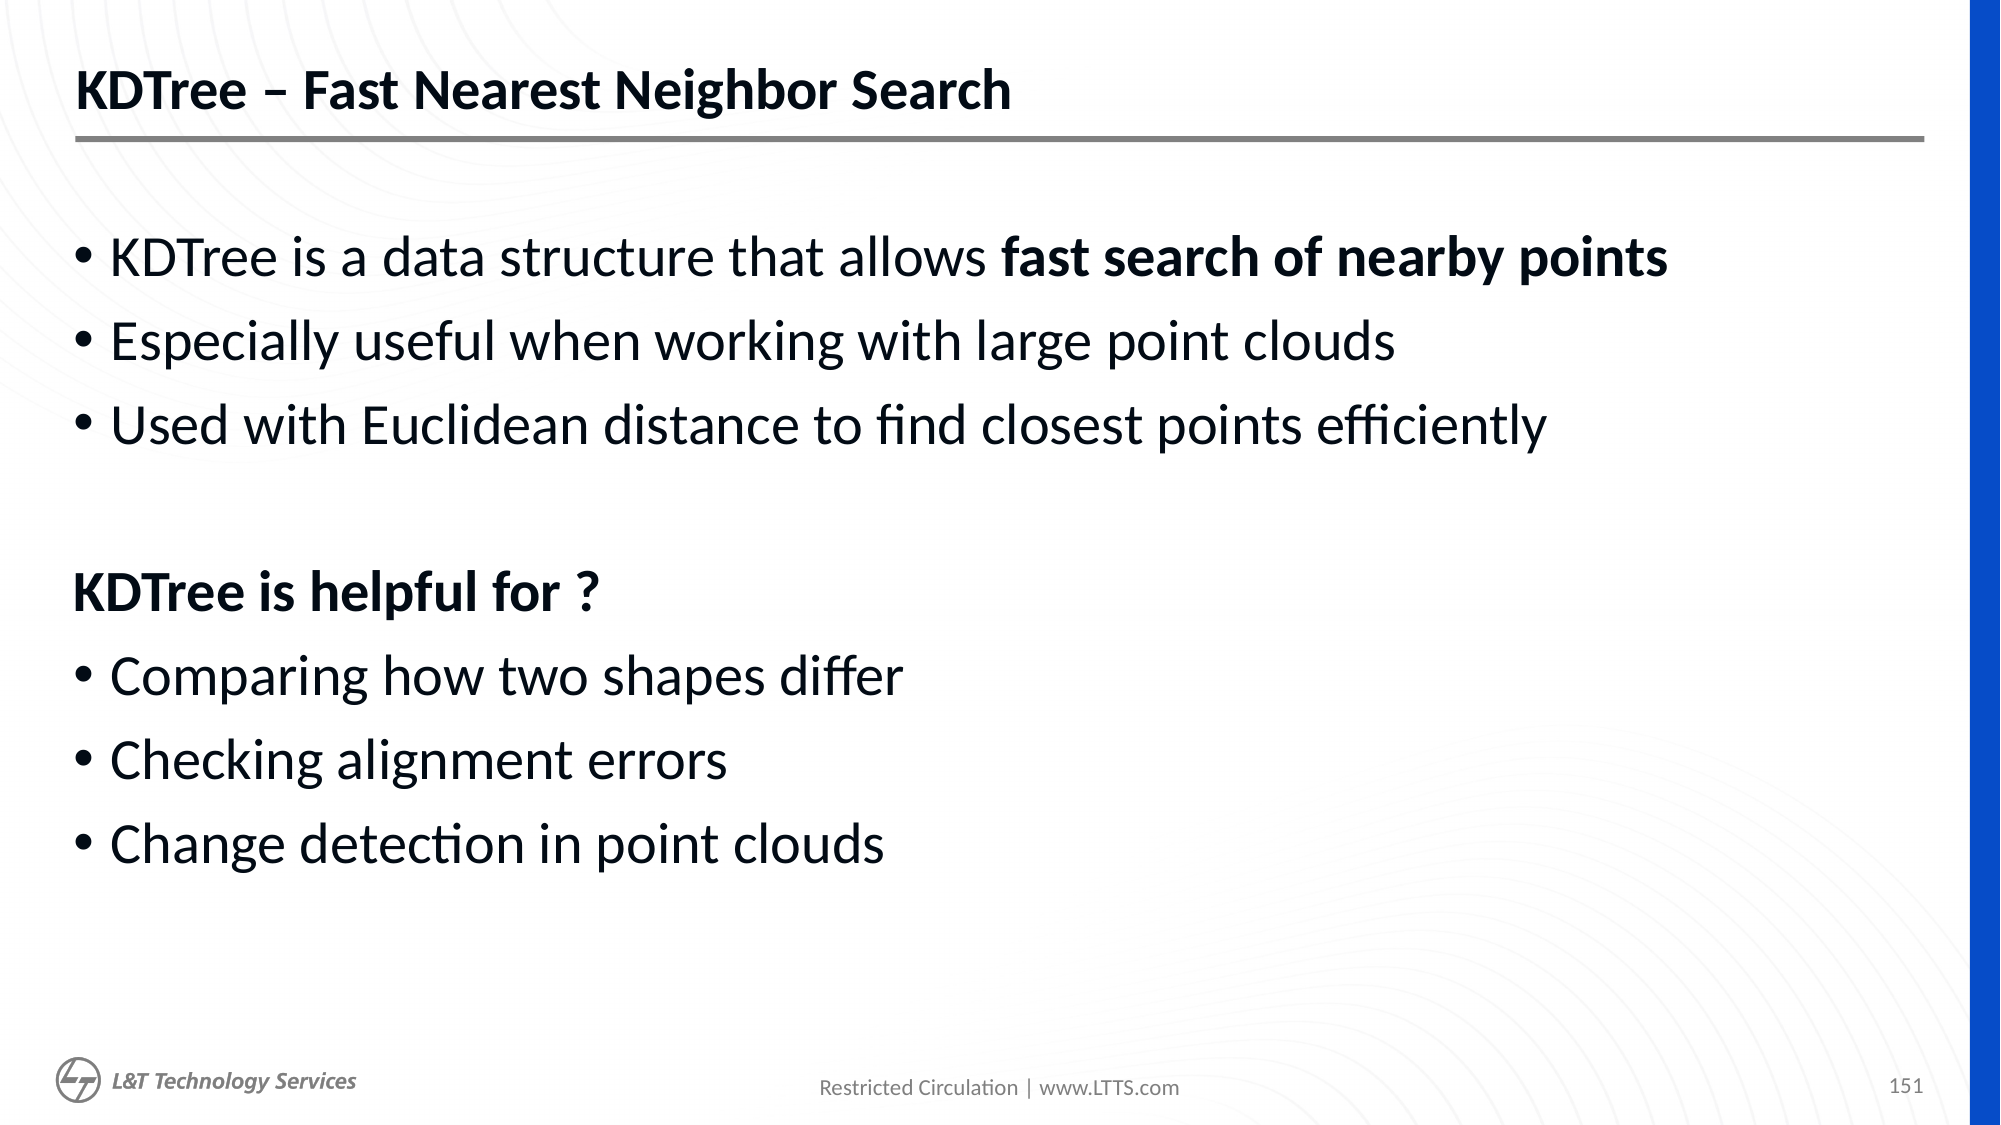

# KDTree – Fast Nearest Neighbor Search

KDTree is a data structure that allows fast search of nearby points
Especially useful when working with large point clouds
Used with Euclidean distance to find closest points efficiently

KDTree is helpful for ?
Comparing how two shapes differ
Checking alignment errors
Change detection in point clouds